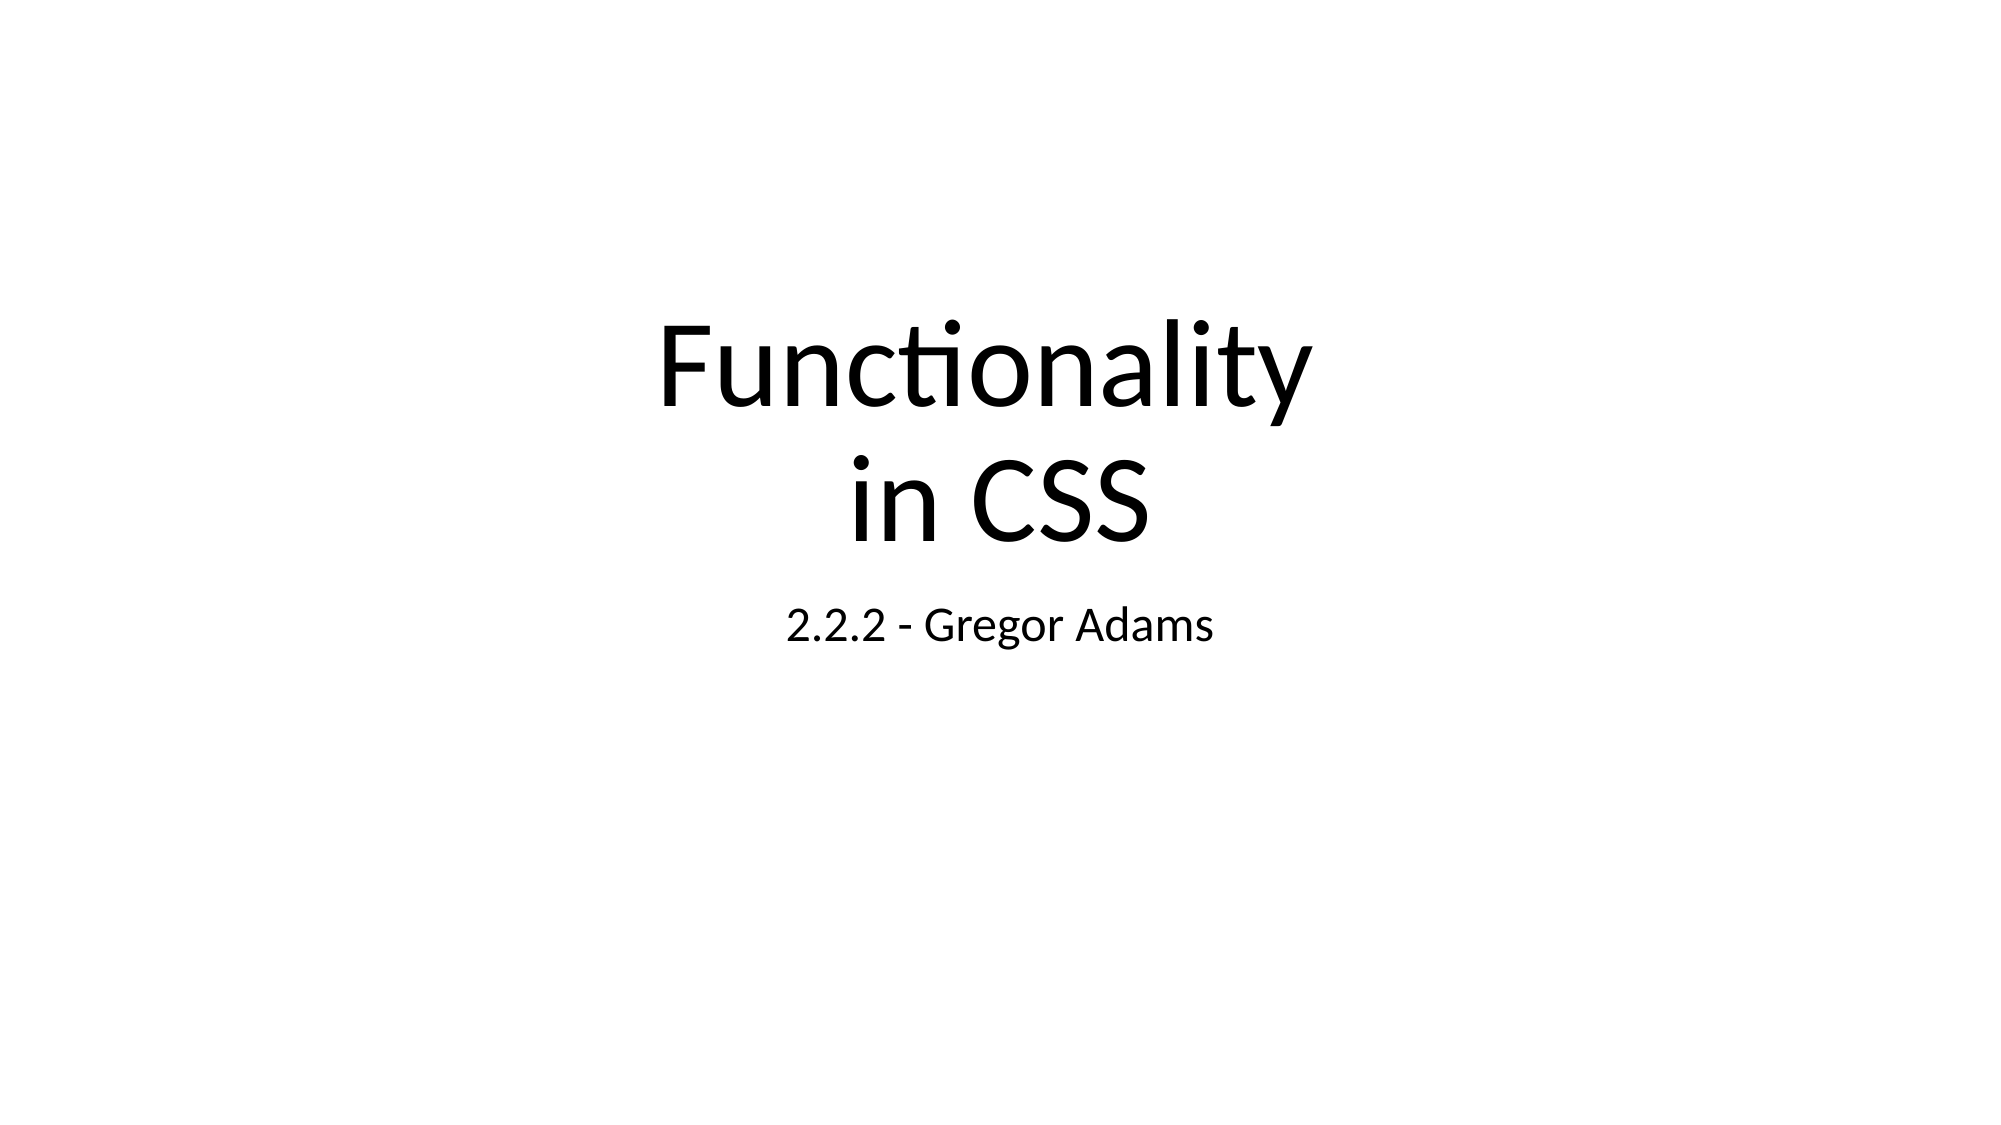

# Functionality in CSS
2.2.2 - Gregor Adams